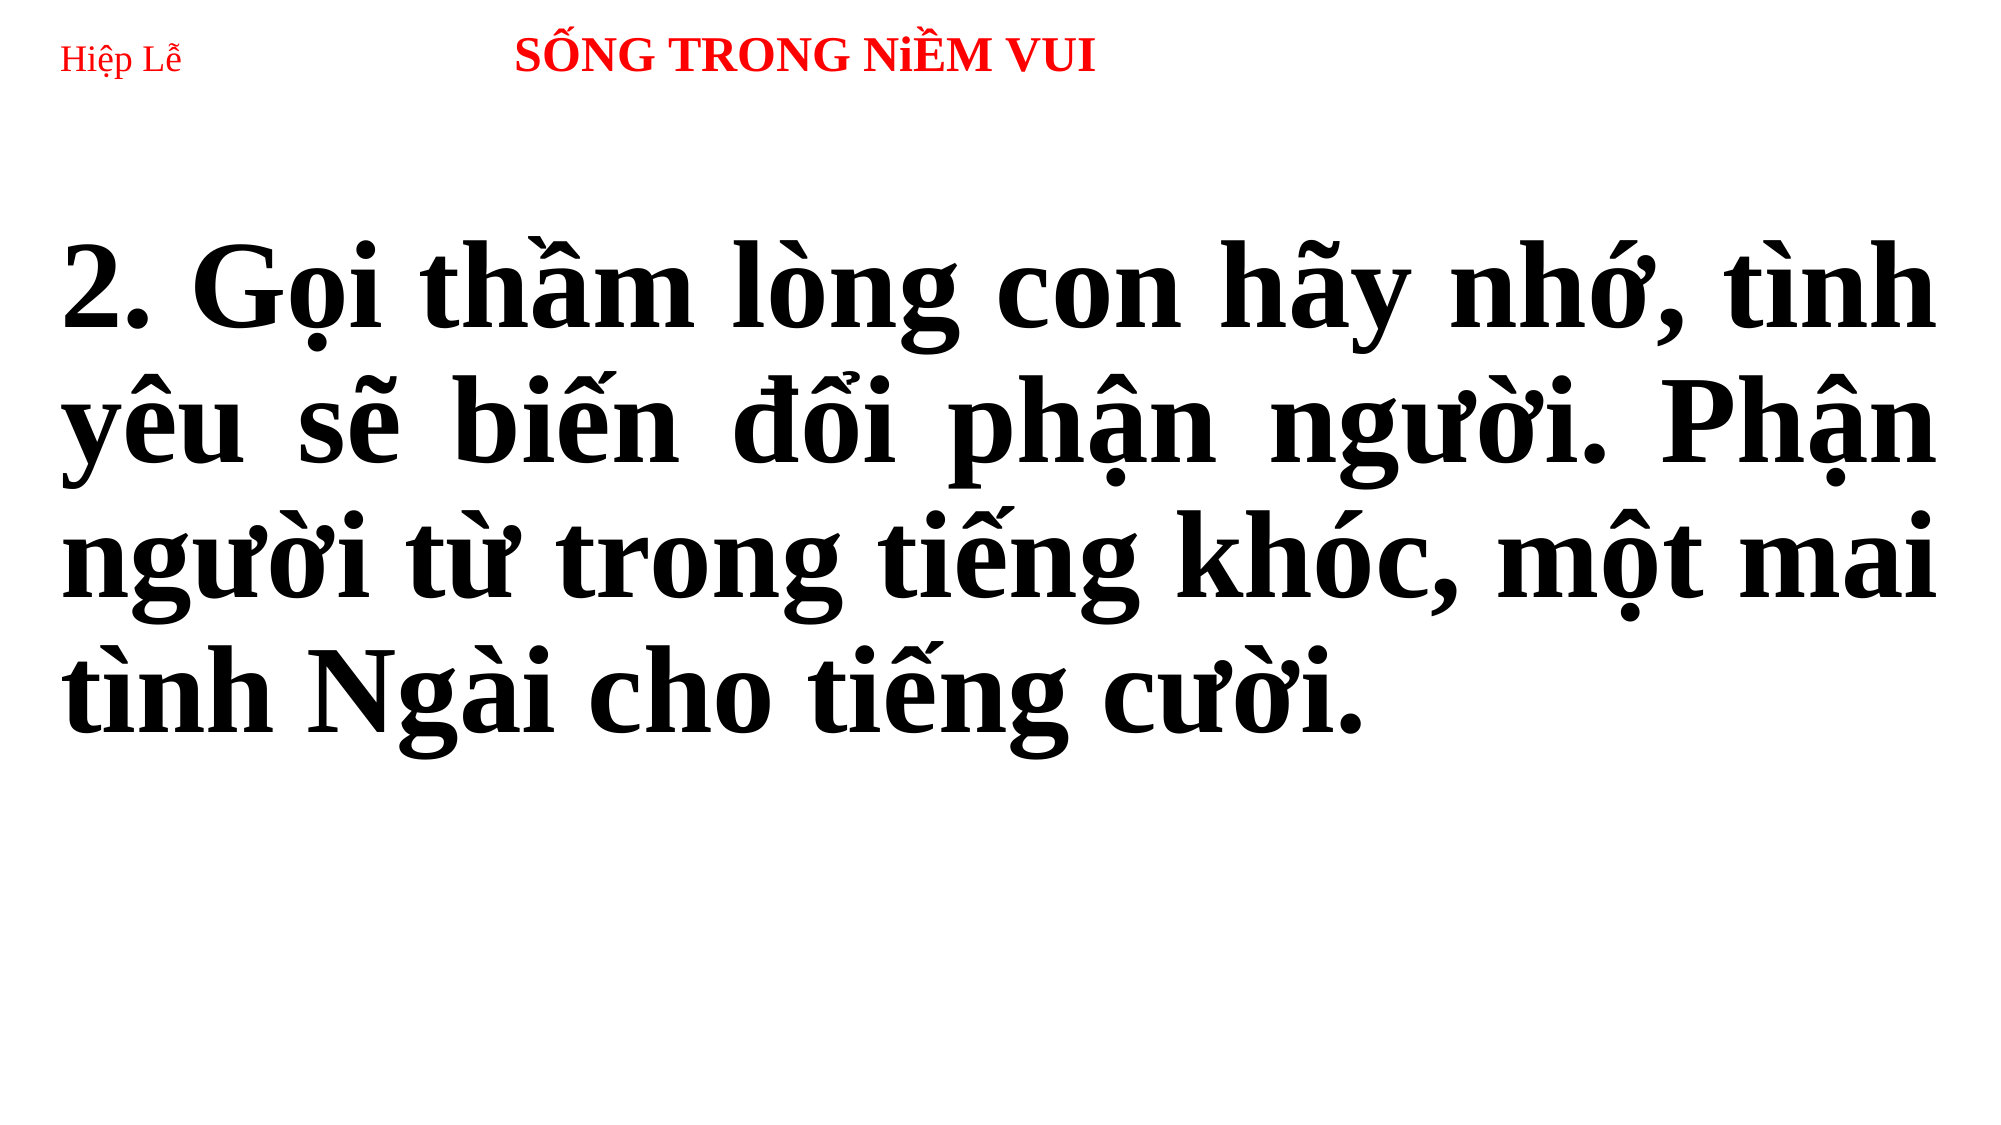

# Hiệp Lễ                                   SỐNG TRONG NiỀM VUI
2. Gọi thầm lòng con hãy nhớ, tình yêu sẽ biến đổi phận người. Phận người từ trong tiếng khóc, một mai tình Ngài cho tiếng cười.